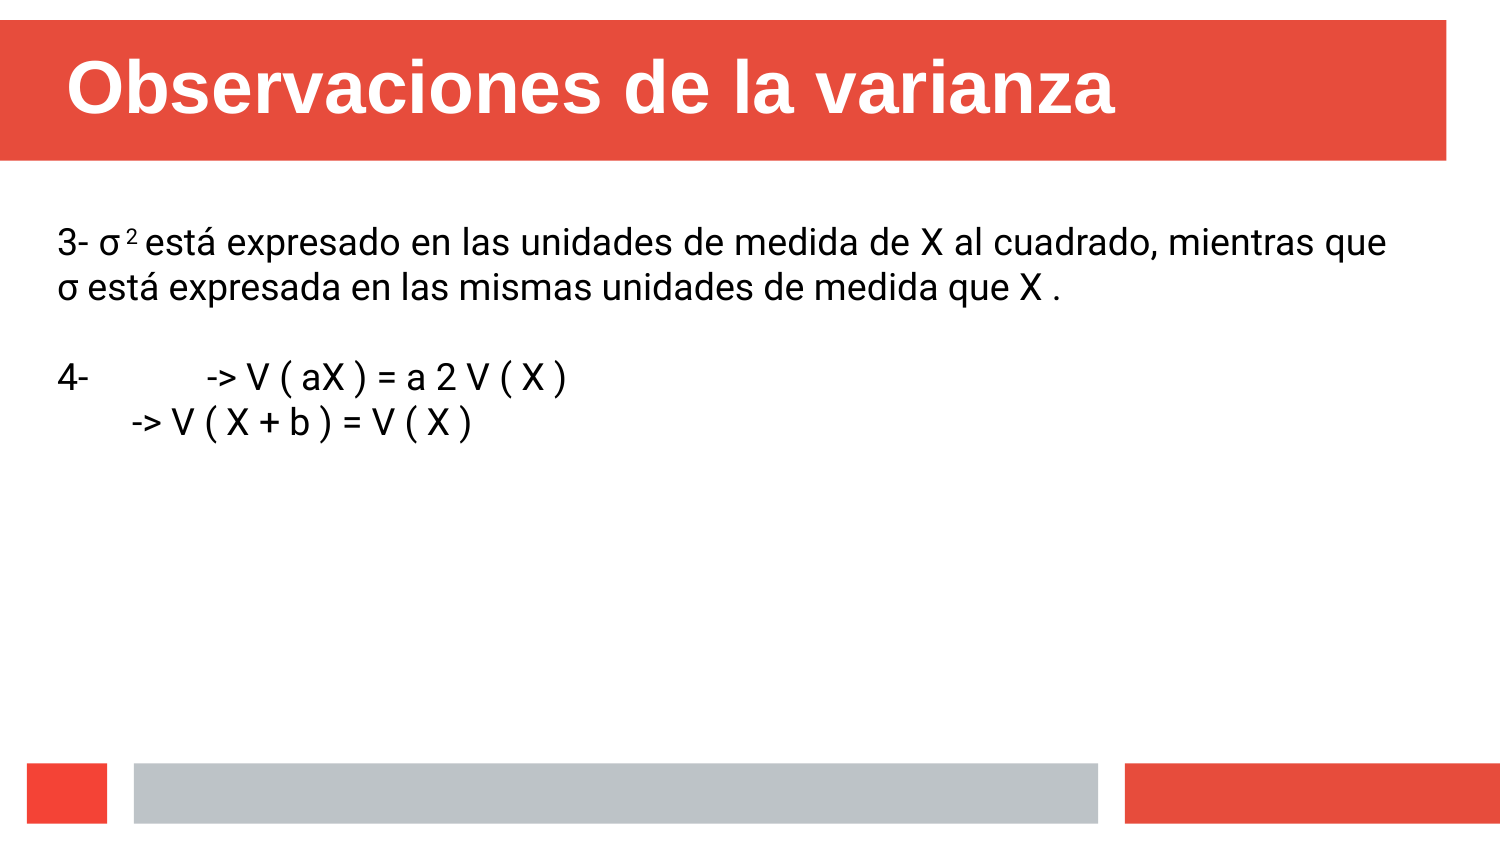

# Observaciones de la varianza

3- σ 2 está expresado en las unidades de medida de X al cuadrado, mientras que σ está expresada en las mismas unidades de medida que X .

4- 	-> V ( aX ) = a 2 V ( X )
-> V ( X + b ) = V ( X )